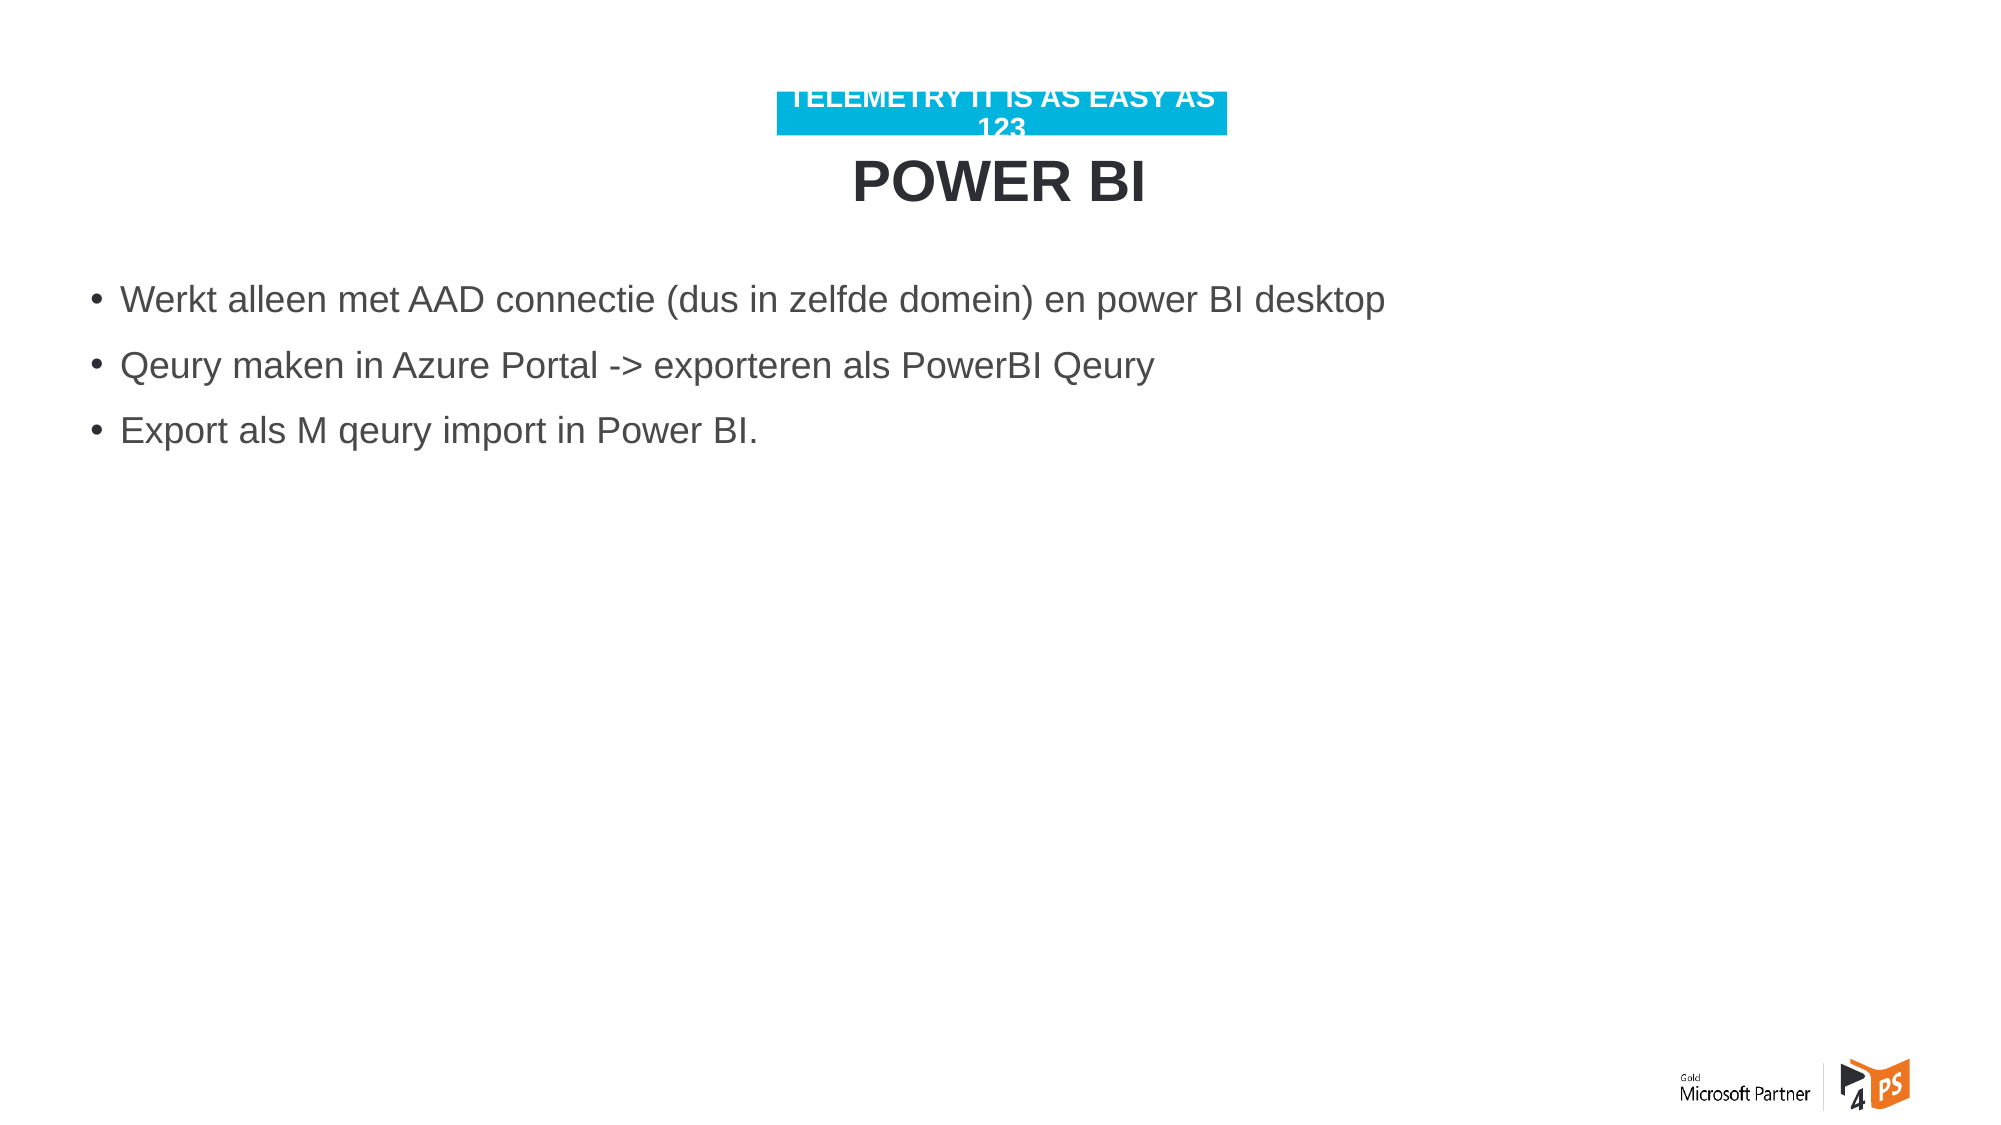

Telemetry it is as easy as 123
# Power BI
Werkt alleen met AAD connectie (dus in zelfde domein) en power BI desktop
Qeury maken in Azure Portal -> exporteren als PowerBI Qeury
Export als M qeury import in Power BI.